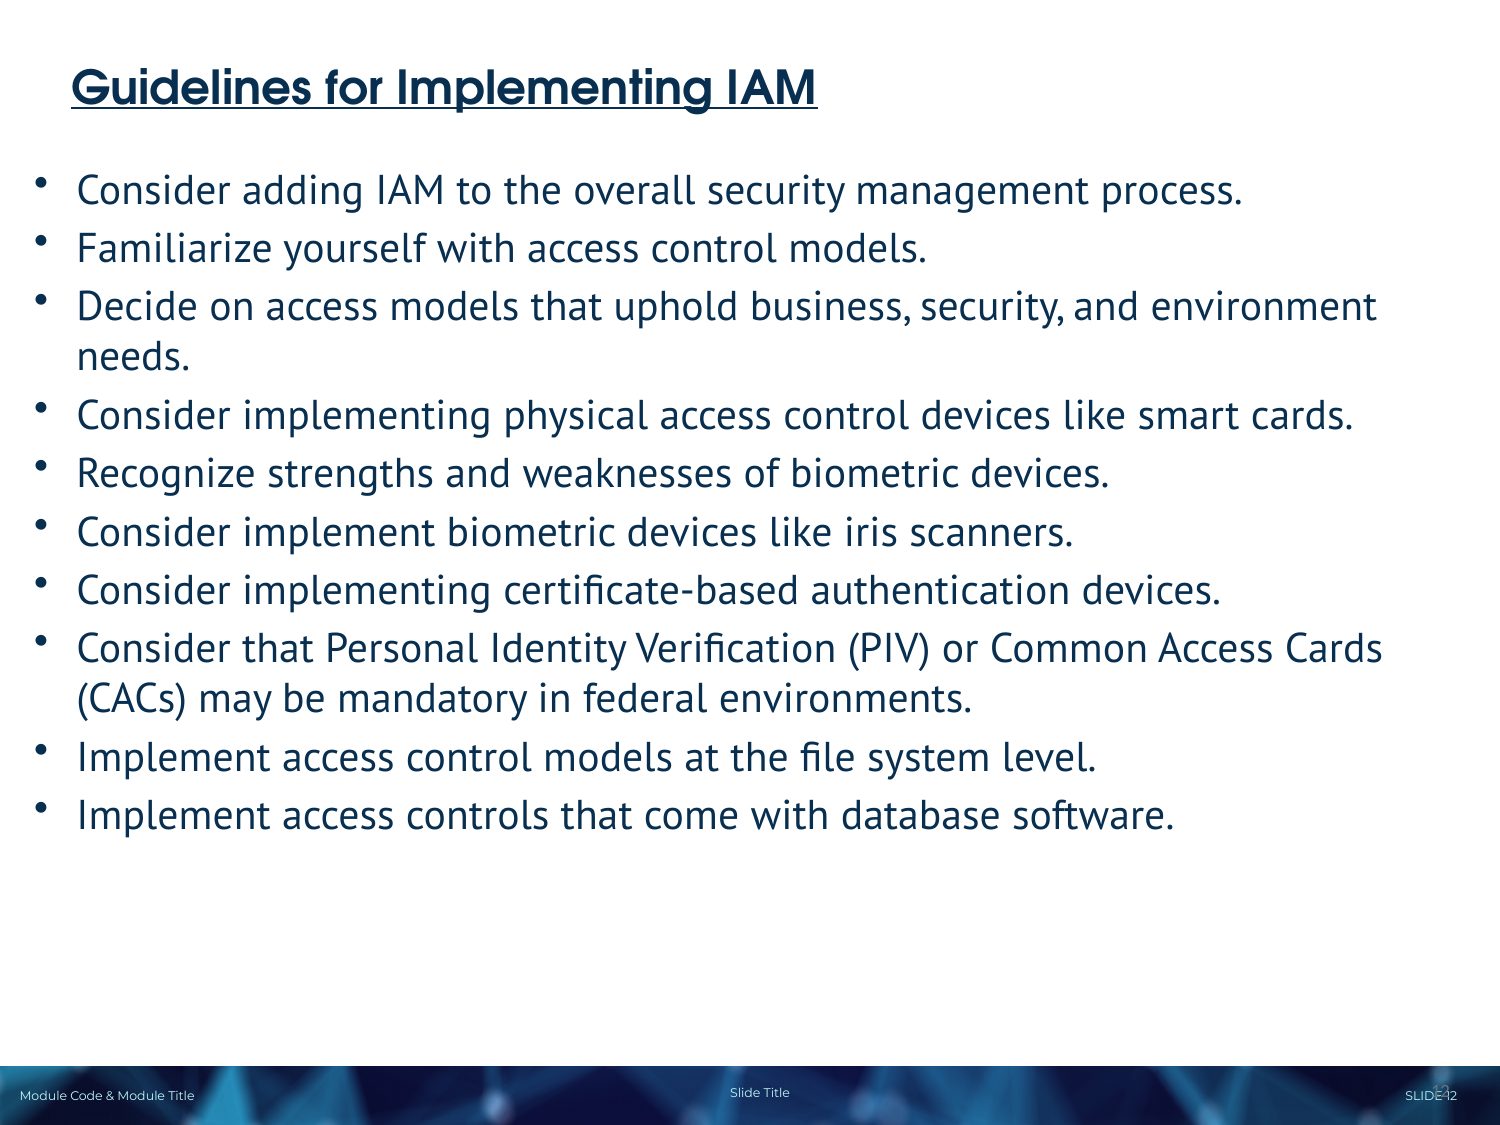

# Guidelines for Implementing IAM
Consider adding IAM to the overall security management process.
Familiarize yourself with access control models.
Decide on access models that uphold business, security, and environment needs.
Consider implementing physical access control devices like smart cards.
Recognize strengths and weaknesses of biometric devices.
Consider implement biometric devices like iris scanners.
Consider implementing certificate-based authentication devices.
Consider that Personal Identity Verification (PIV) or Common Access Cards (CACs) may be mandatory in federal environments.
Implement access control models at the file system level.
Implement access controls that come with database software.
12